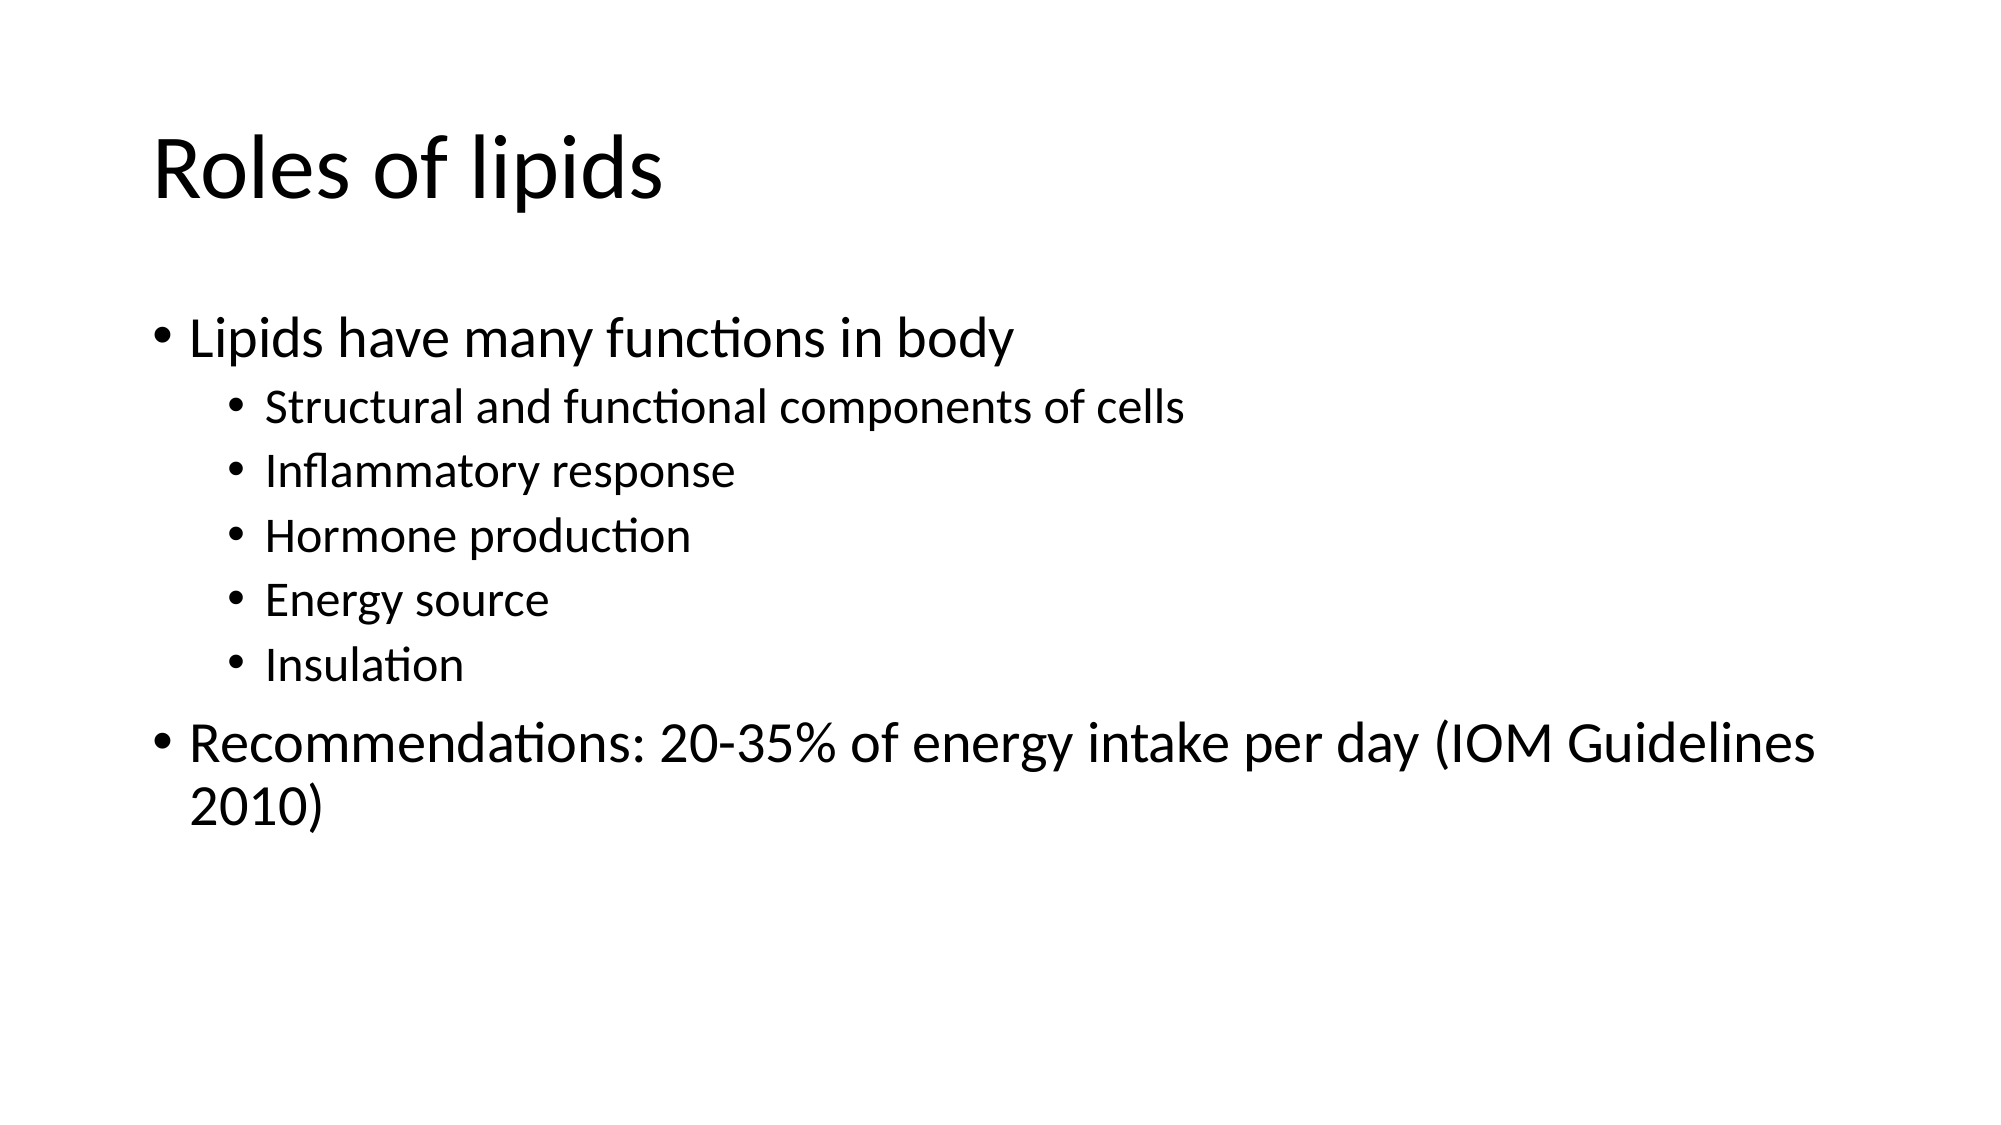

# Roles of lipids
Lipids have many functions in body
Structural and functional components of cells
Inflammatory response
Hormone production
Energy source
Insulation
Recommendations: 20-35% of energy intake per day (IOM Guidelines 2010)